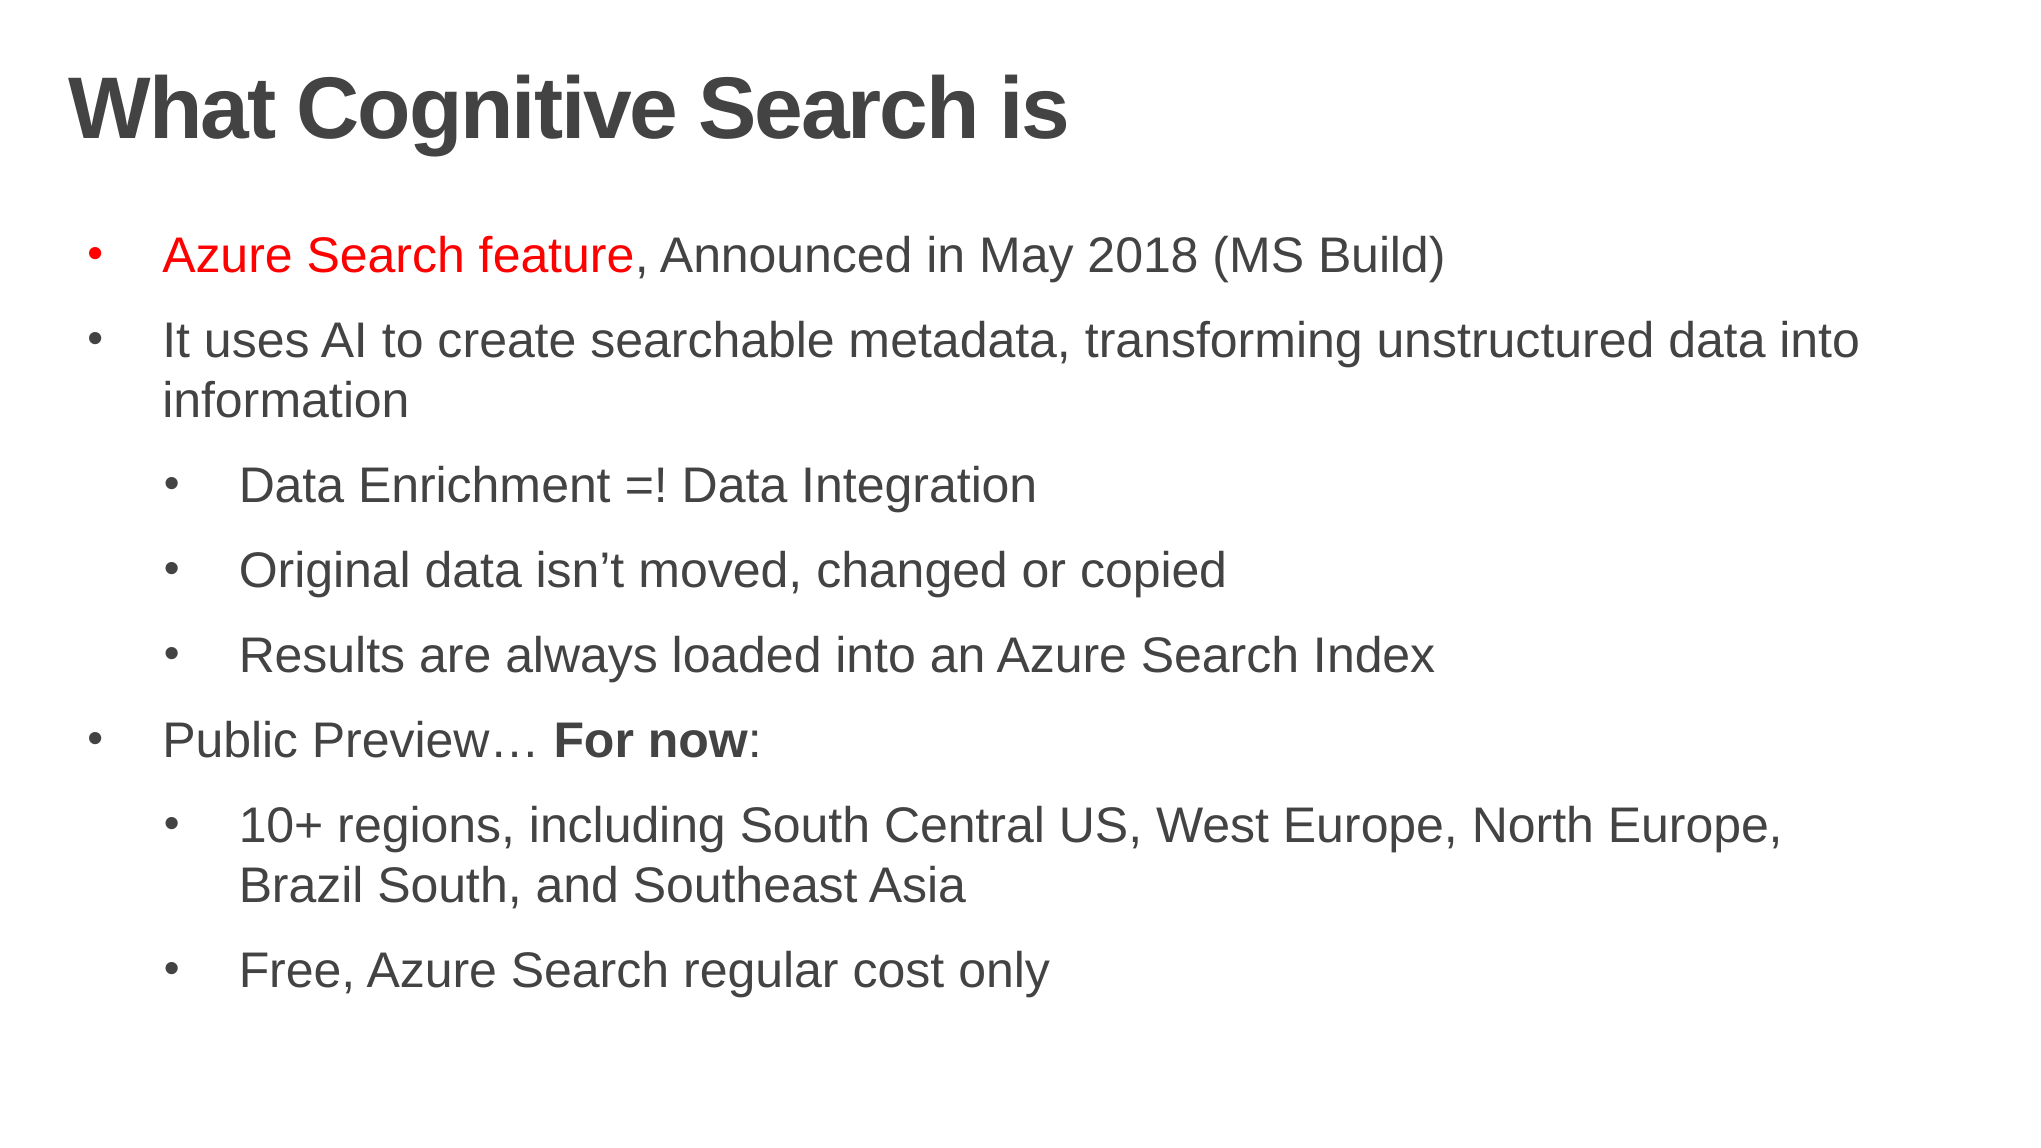

# What Cognitive Search is
Azure Search feature, Announced in May 2018 (MS Build)
It uses AI to create searchable metadata, transforming unstructured data into information
Data Enrichment =! Data Integration
Original data isn’t moved, changed or copied
Results are always loaded into an Azure Search Index
Public Preview… For now:
10+ regions, including South Central US, West Europe, North Europe, Brazil South, and Southeast Asia
Free, Azure Search regular cost only